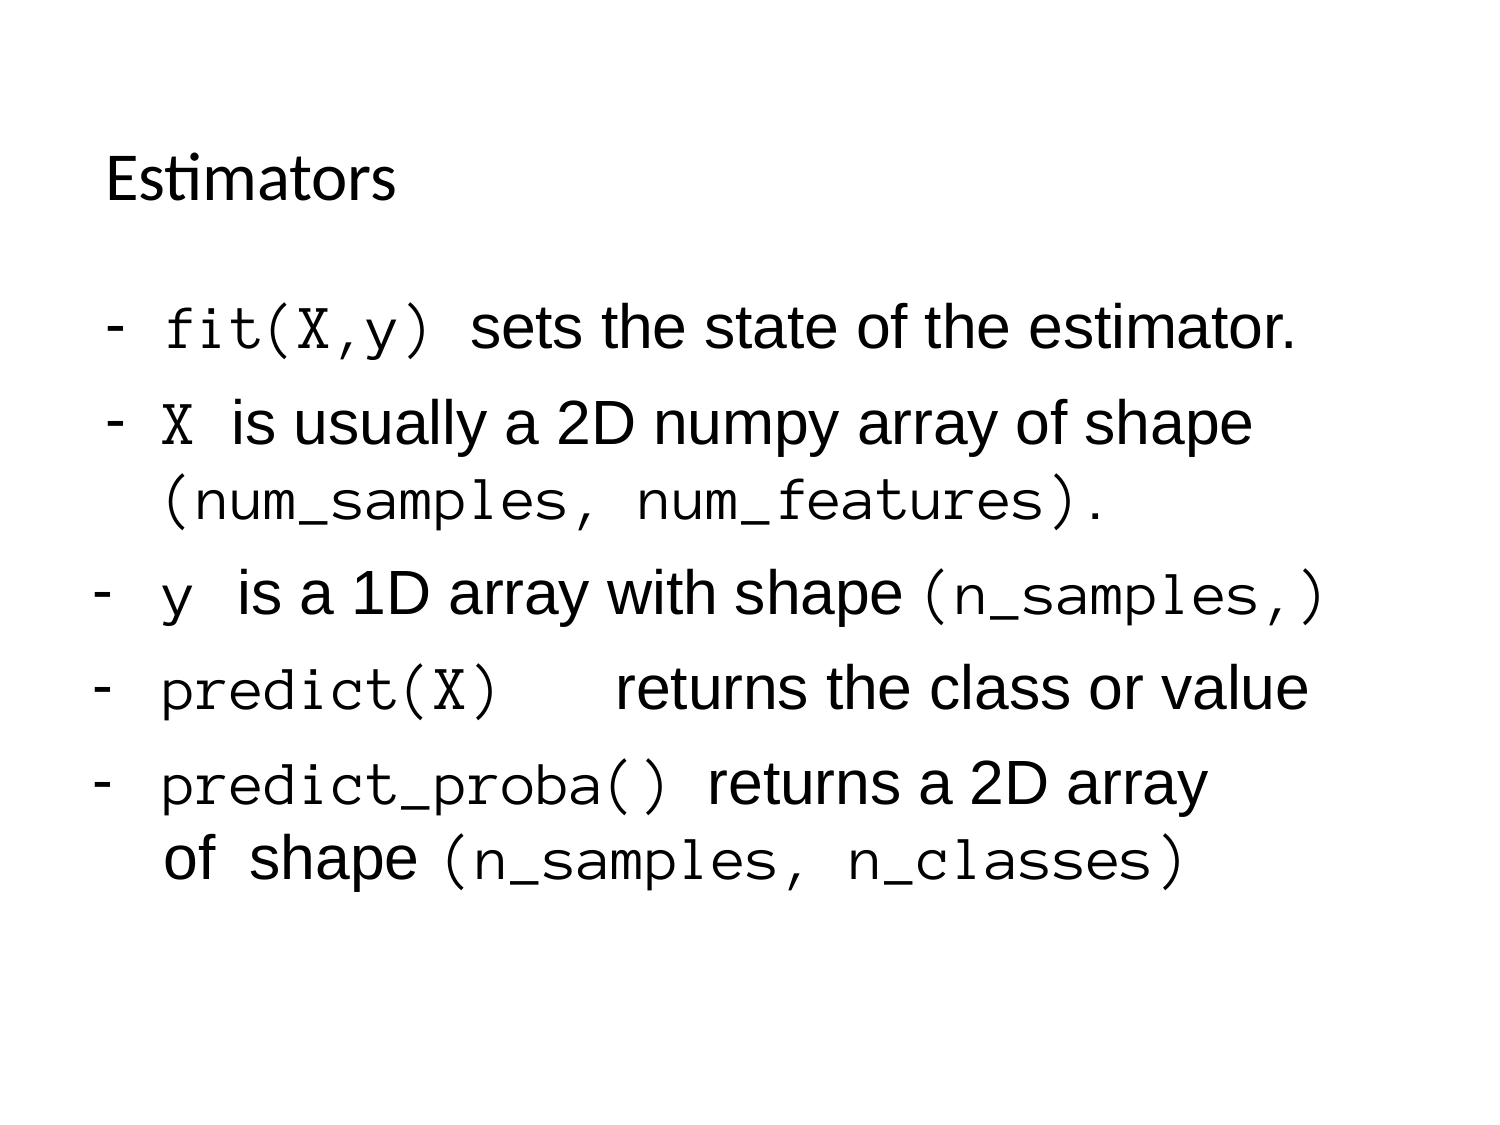

# Estimators
fit(X,y) sets the state of the estimator.
X is usually a 2D numpy array of shape
(num_samples, num_features).
y	is a 1D array with shape (n_samples,)
predict(X)	returns the class or value
predict_proba() returns a 2D array of  shape	(n_samples, n_classes)